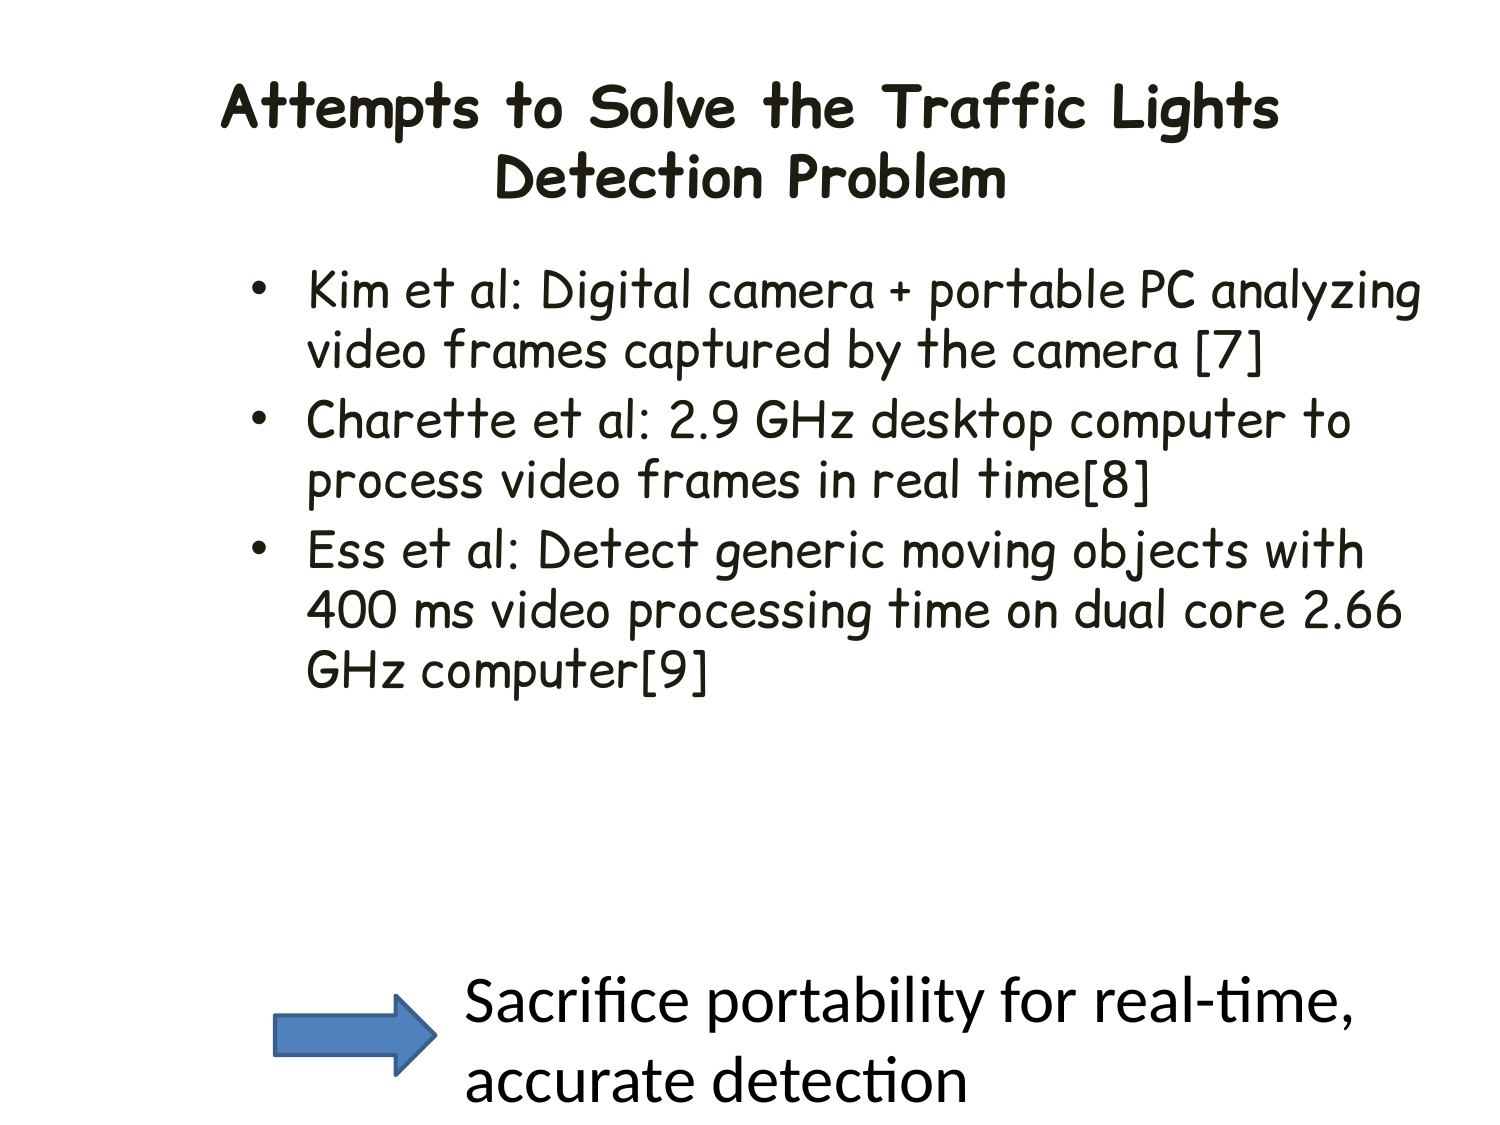

# Attempts to Solve the Traffic Lights Detection Problem
Kim et al: Digital camera + portable PC analyzing video frames captured by the camera [7]
Charette et al: 2.9 GHz desktop computer to process video frames in real time[8]
Ess et al: Detect generic moving objects with 400 ms video processing time on dual core 2.66 GHz computer[9]

Sacrifice portability for real-time, accurate detection